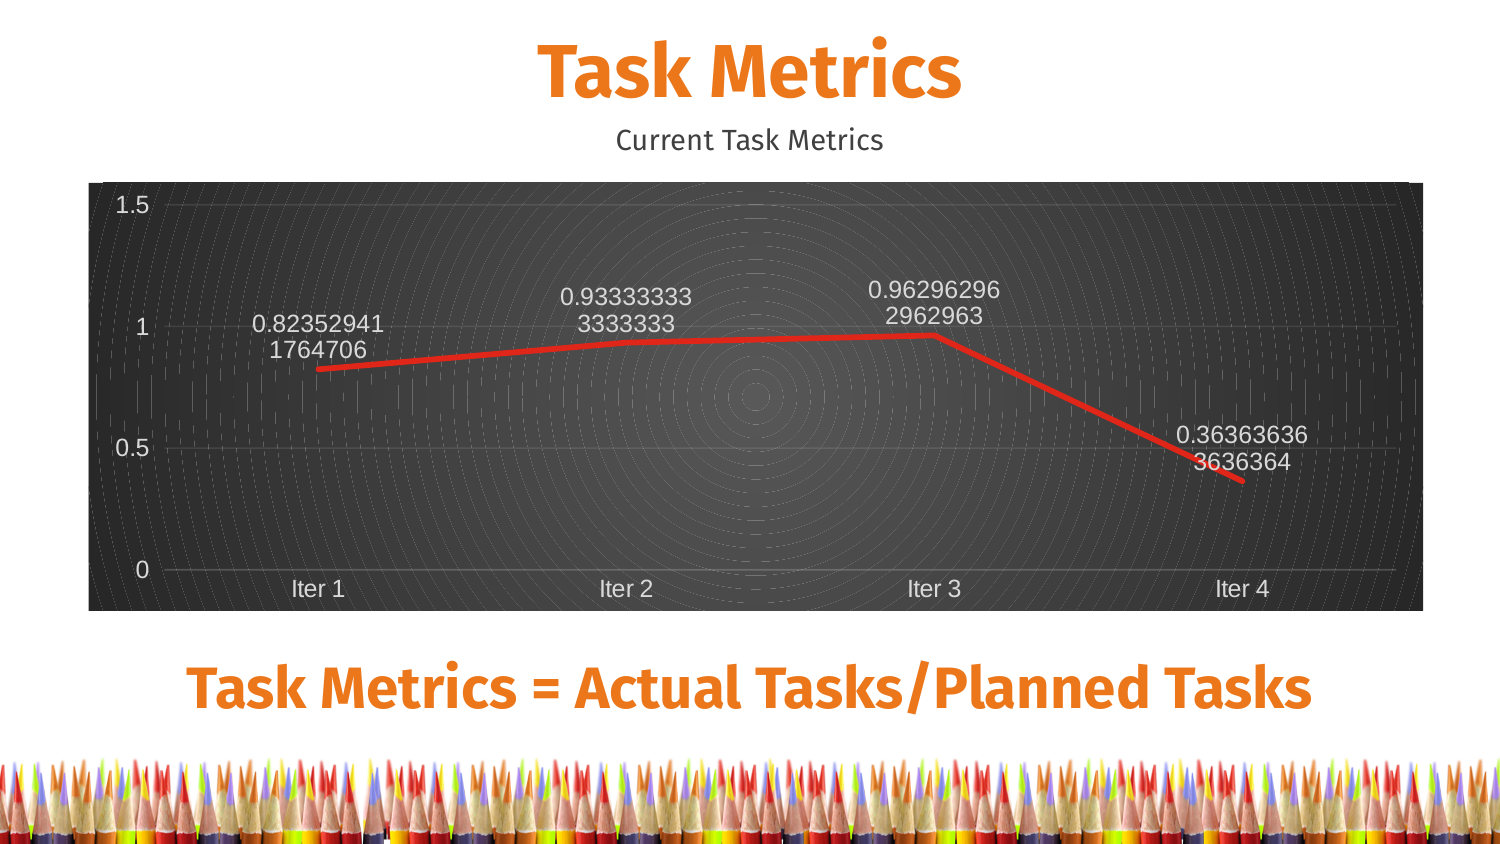

Task Metrics
Current Task Metrics

### Chart

| Category | Task Metric |
|---|---|
| Iter 1 | 0.8235294117647058 |
| Iter 2 | 0.9333333333333333 |
| Iter 3 | 0.9629629629629629 |
| Iter 4 | 0.36363636363636365 |
Task Metrics = Actual Tasks/Planned Tasks